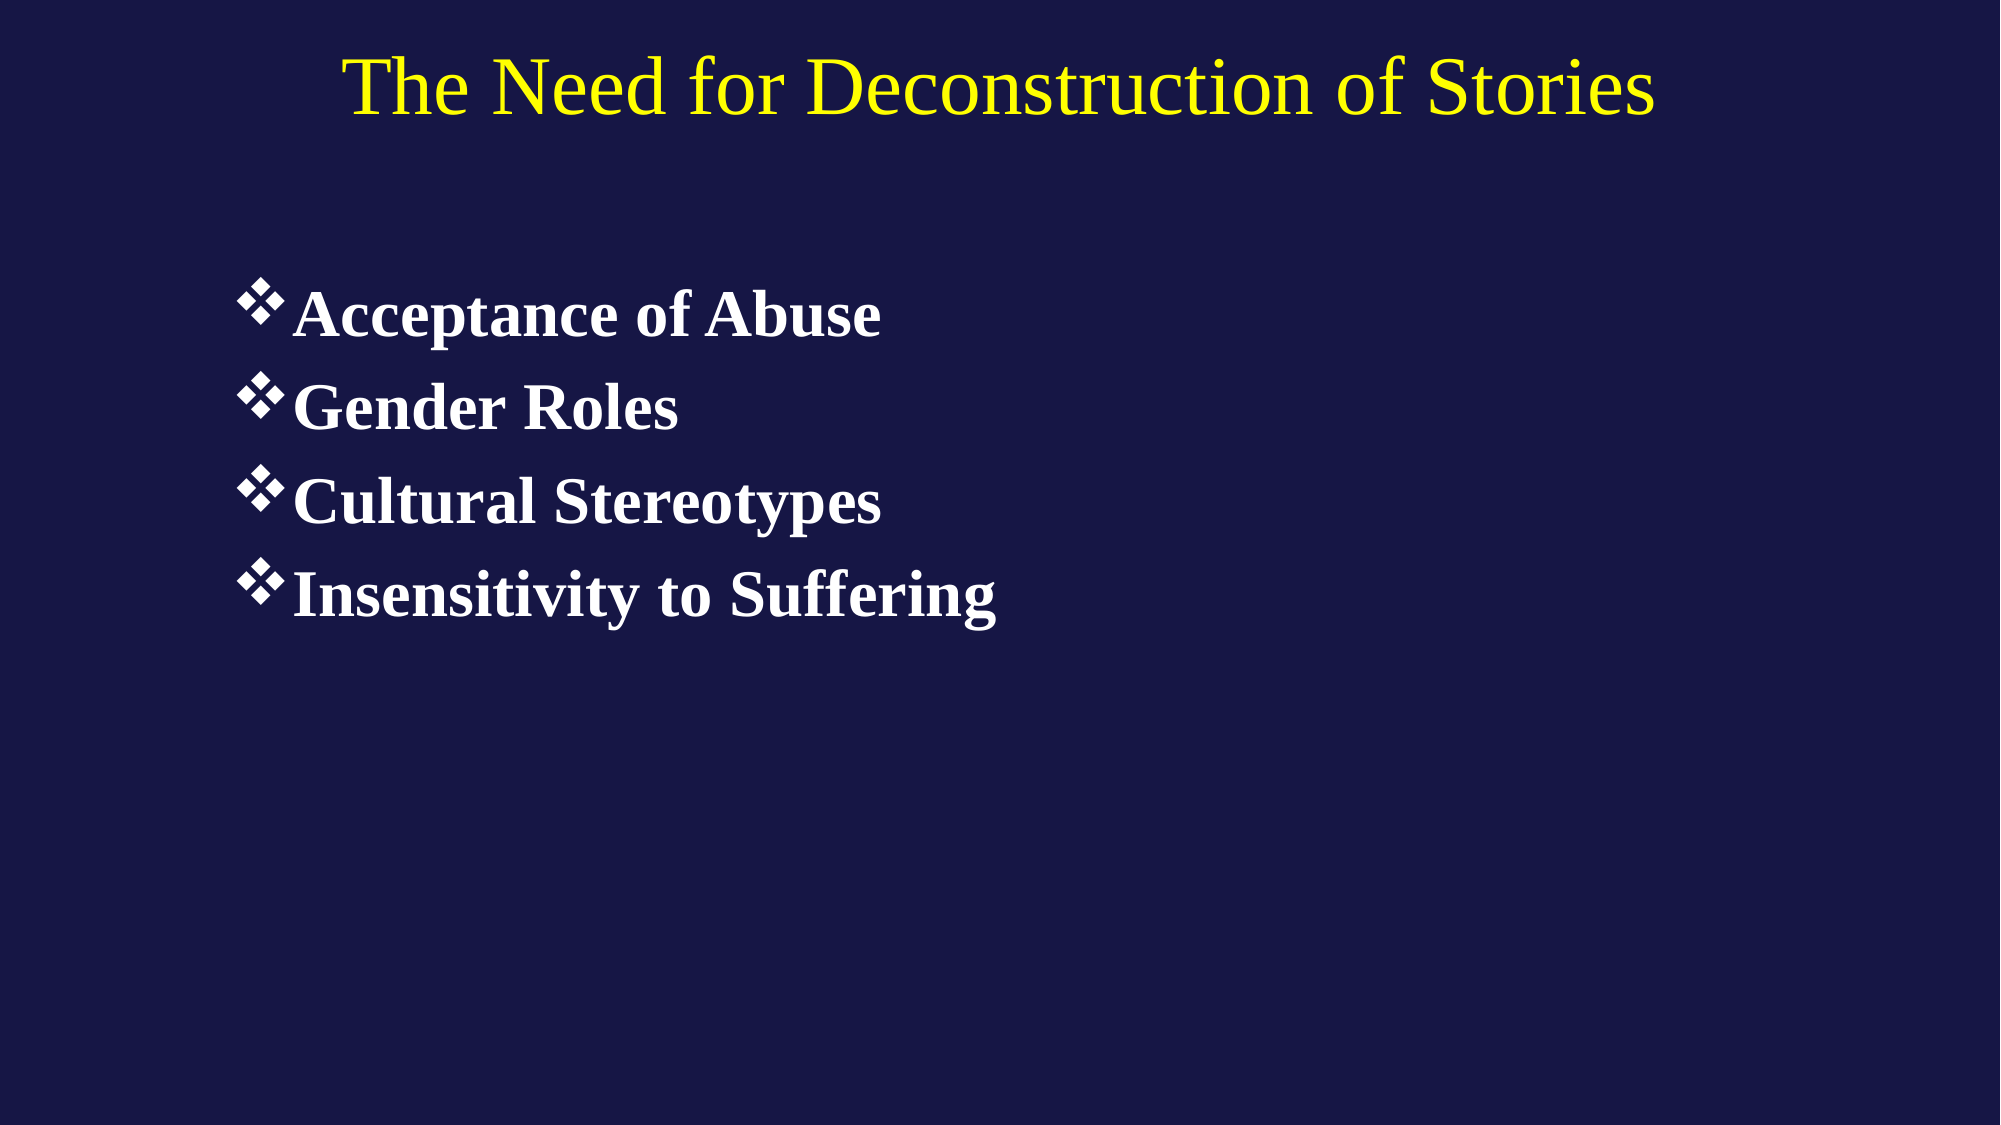

# The Need for Deconstruction of Stories
Acceptance of Abuse
Gender Roles
Cultural Stereotypes
Insensitivity to Suffering